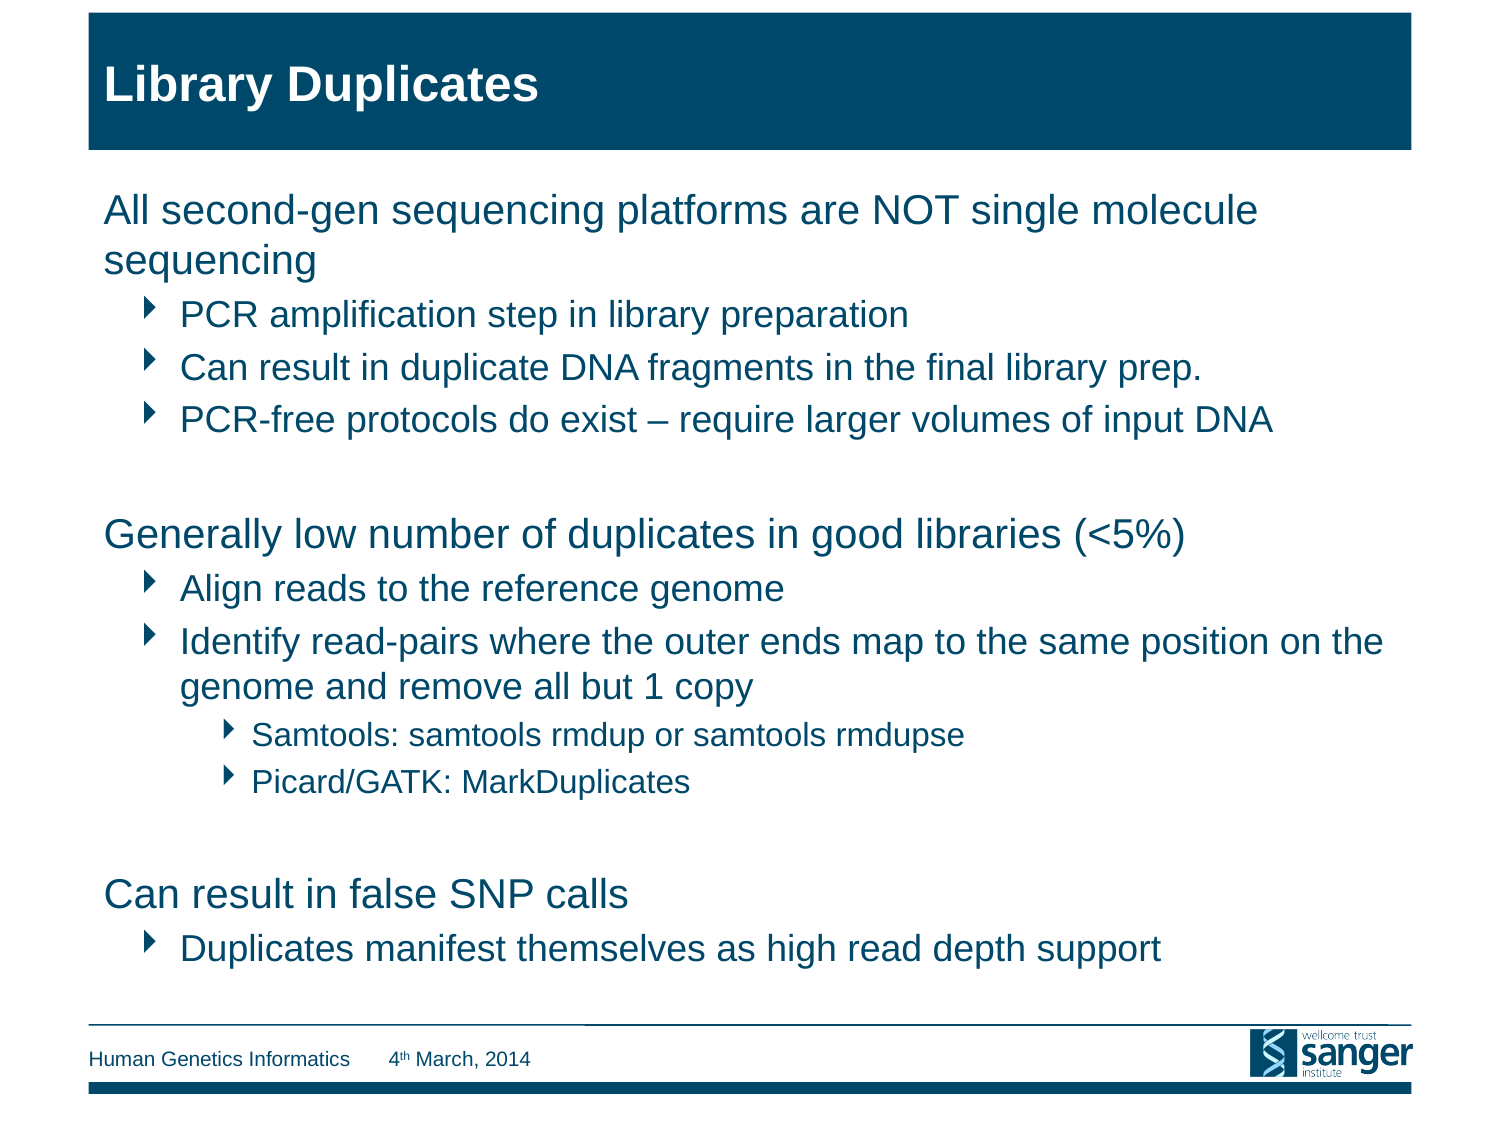

# Library Duplicates
All second-gen sequencing platforms are NOT single molecule sequencing
PCR amplification step in library preparation
Can result in duplicate DNA fragments in the final library prep.
PCR-free protocols do exist – require larger volumes of input DNA

Generally low number of duplicates in good libraries (<5%)
Align reads to the reference genome
Identify read-pairs where the outer ends map to the same position on the genome and remove all but 1 copy
Samtools: samtools rmdup or samtools rmdupse
Picard/GATK: MarkDuplicates

Can result in false SNP calls
Duplicates manifest themselves as high read depth support